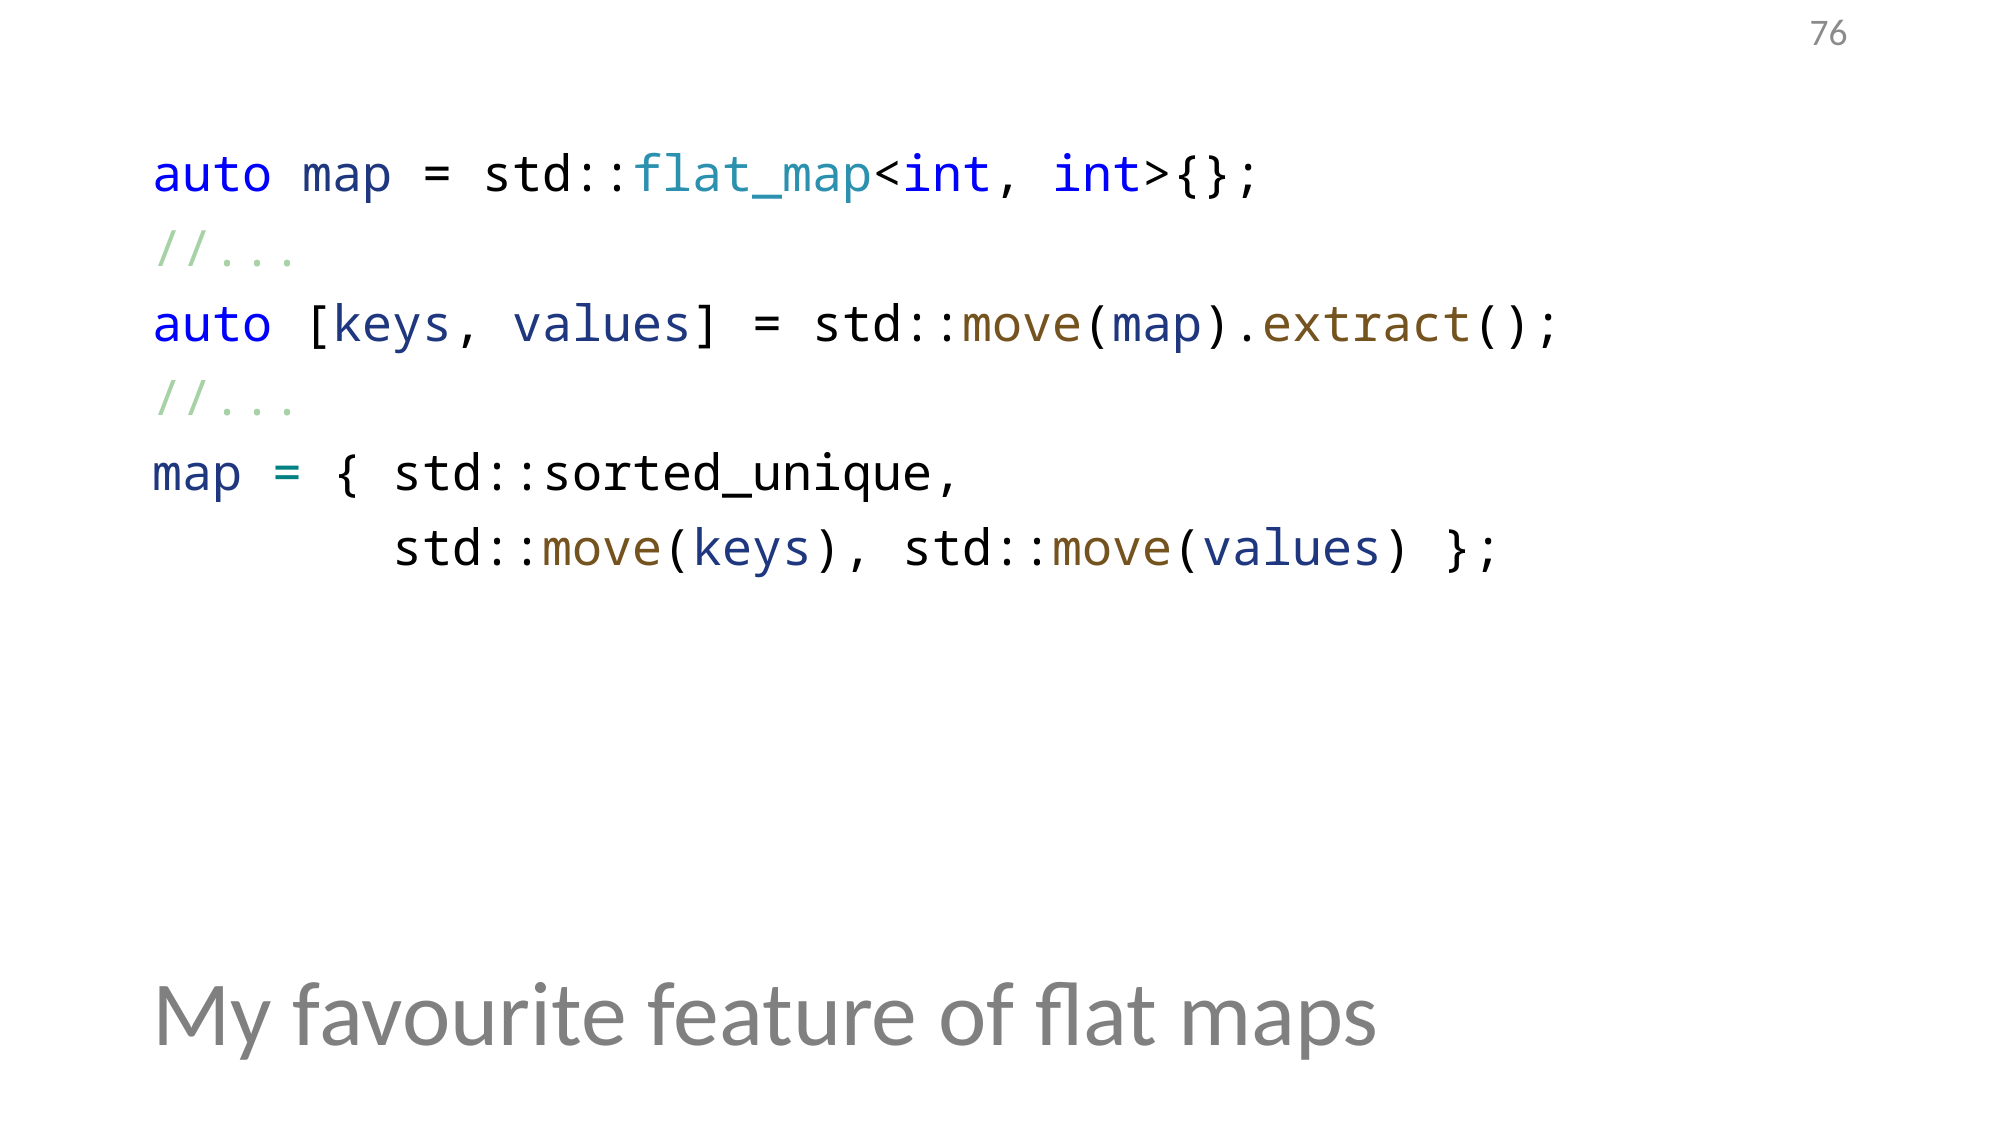

76

auto map = std::flat_map<int, int>{};
//...
auto [keys, values] = std::move(map).extract();
//...
map = { std::sorted_unique,
        std::move(keys), std::move(values) };

# My favourite feature of flat maps